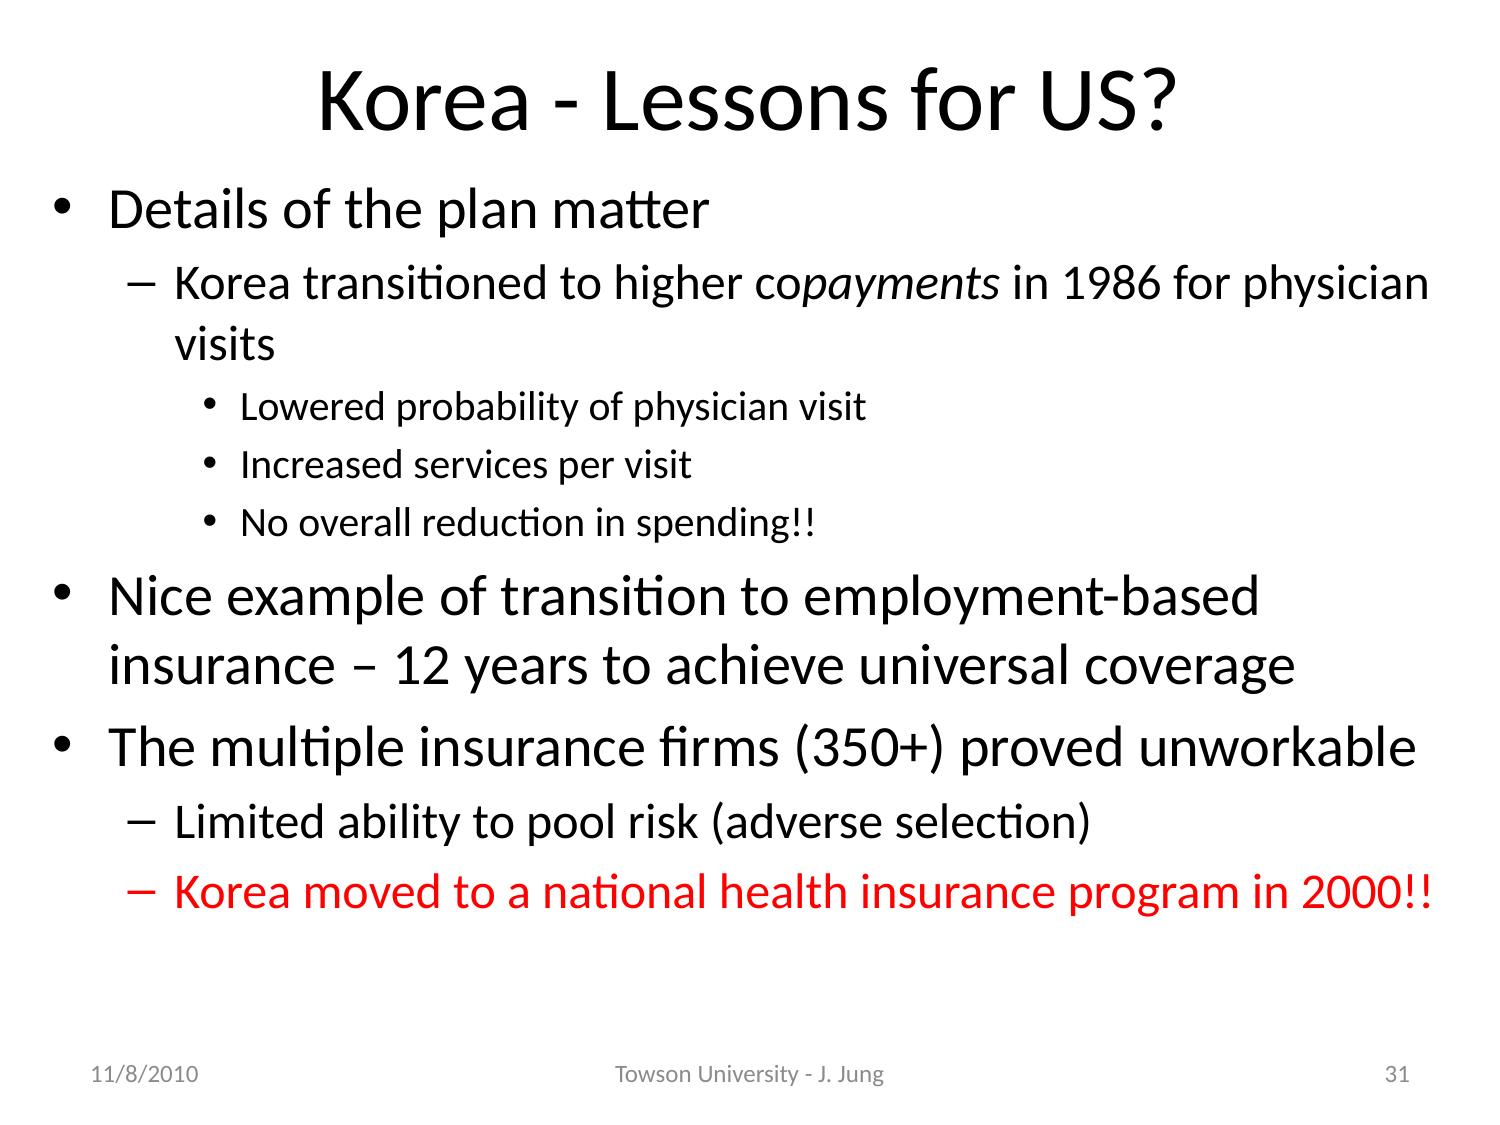

# Korea - Lessons for US?
Details of the plan matter
Korea transitioned to higher copayments in 1986 for physician visits
Lowered probability of physician visit
Increased services per visit
No overall reduction in spending!!
Nice example of transition to employment-based insurance – 12 years to achieve universal coverage
The multiple insurance firms (350+) proved unworkable
Limited ability to pool risk (adverse selection)
Korea moved to a national health insurance program in 2000!!
11/8/2010
Towson University - J. Jung
31